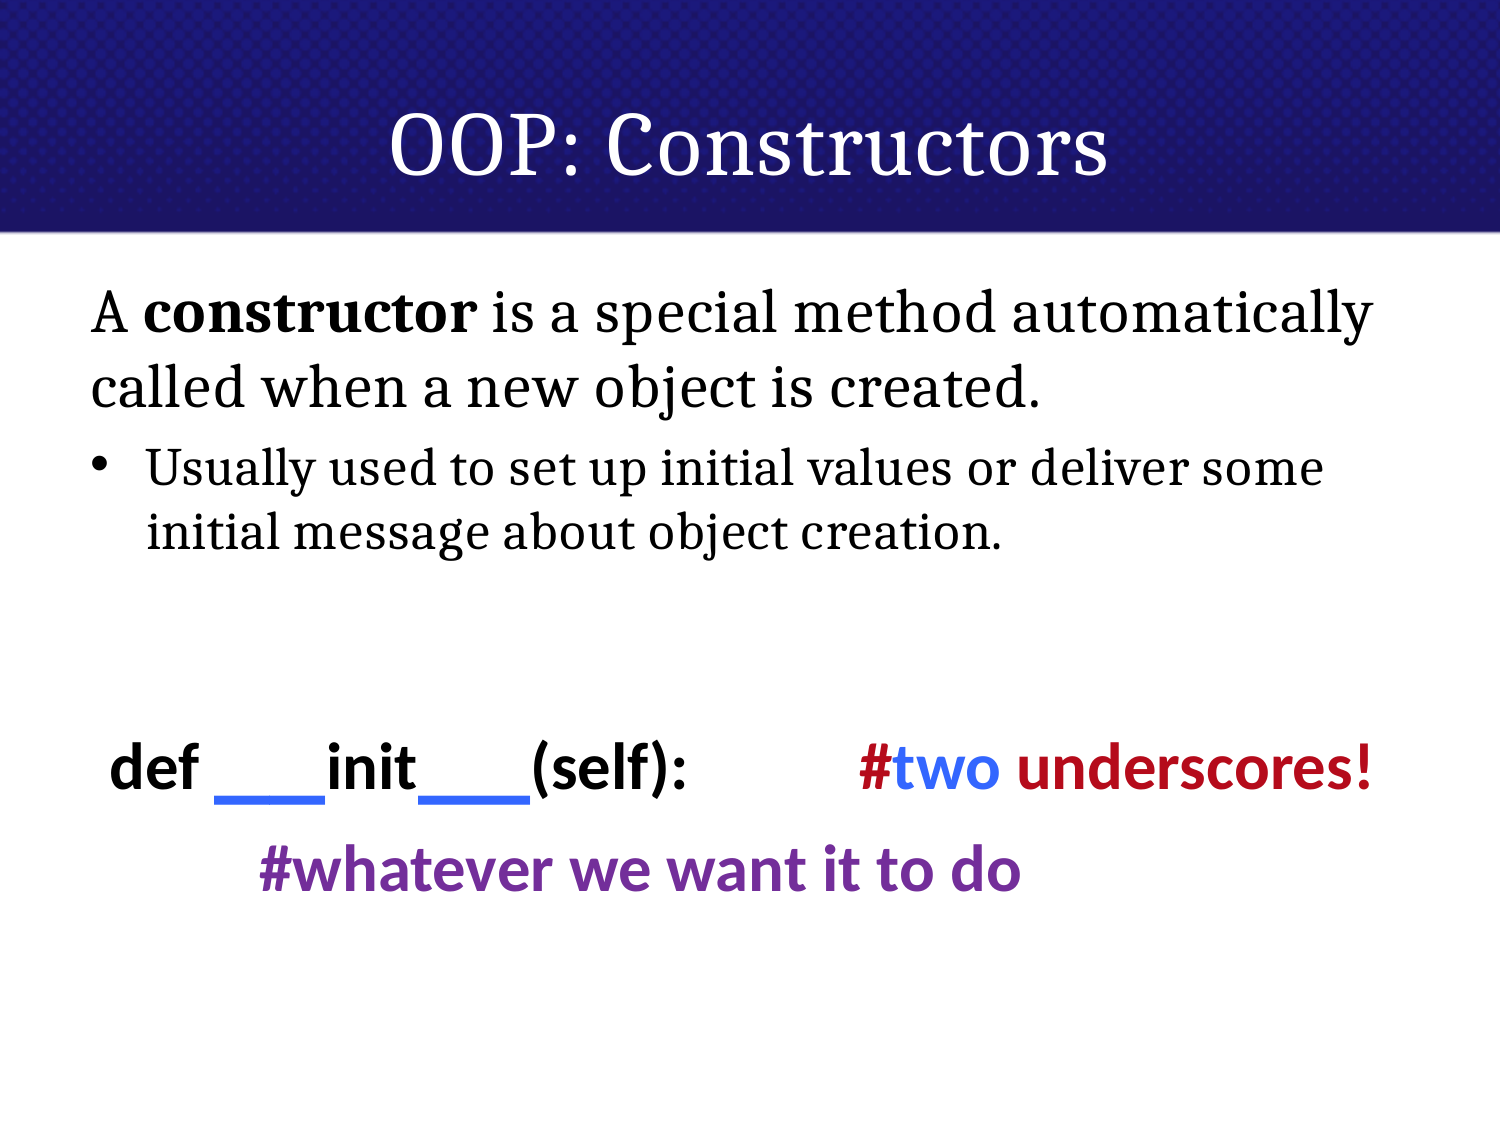

# OOP: Constructors
A constructor is a special method automatically called when a new object is created.
Usually used to set up initial values or deliver some initial message about object creation.

def __init__(self):		#two underscores!
	#whatever we want it to do